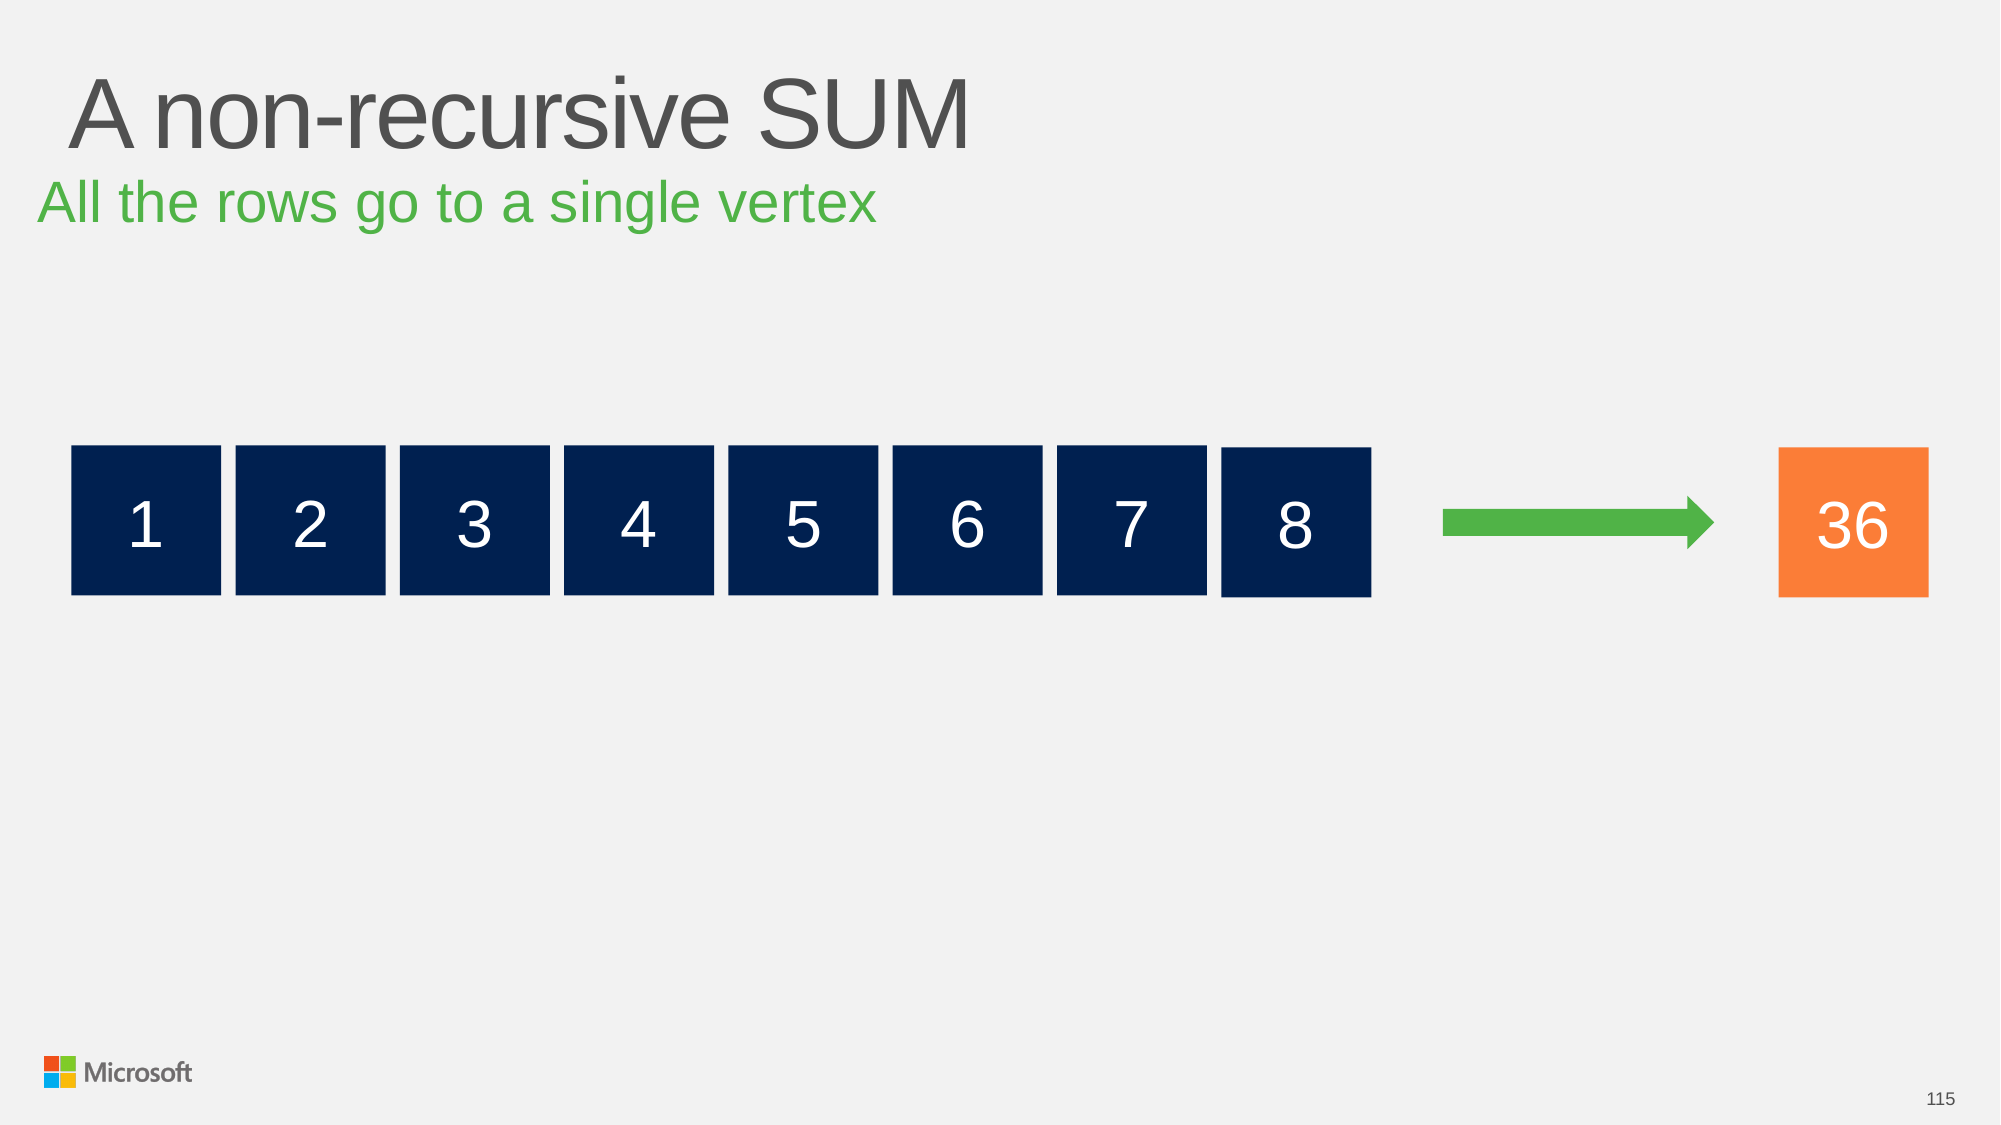

# A non-recursive SUM
All the rows go to a single vertex
1
2
3
4
5
6
7
8
36

115